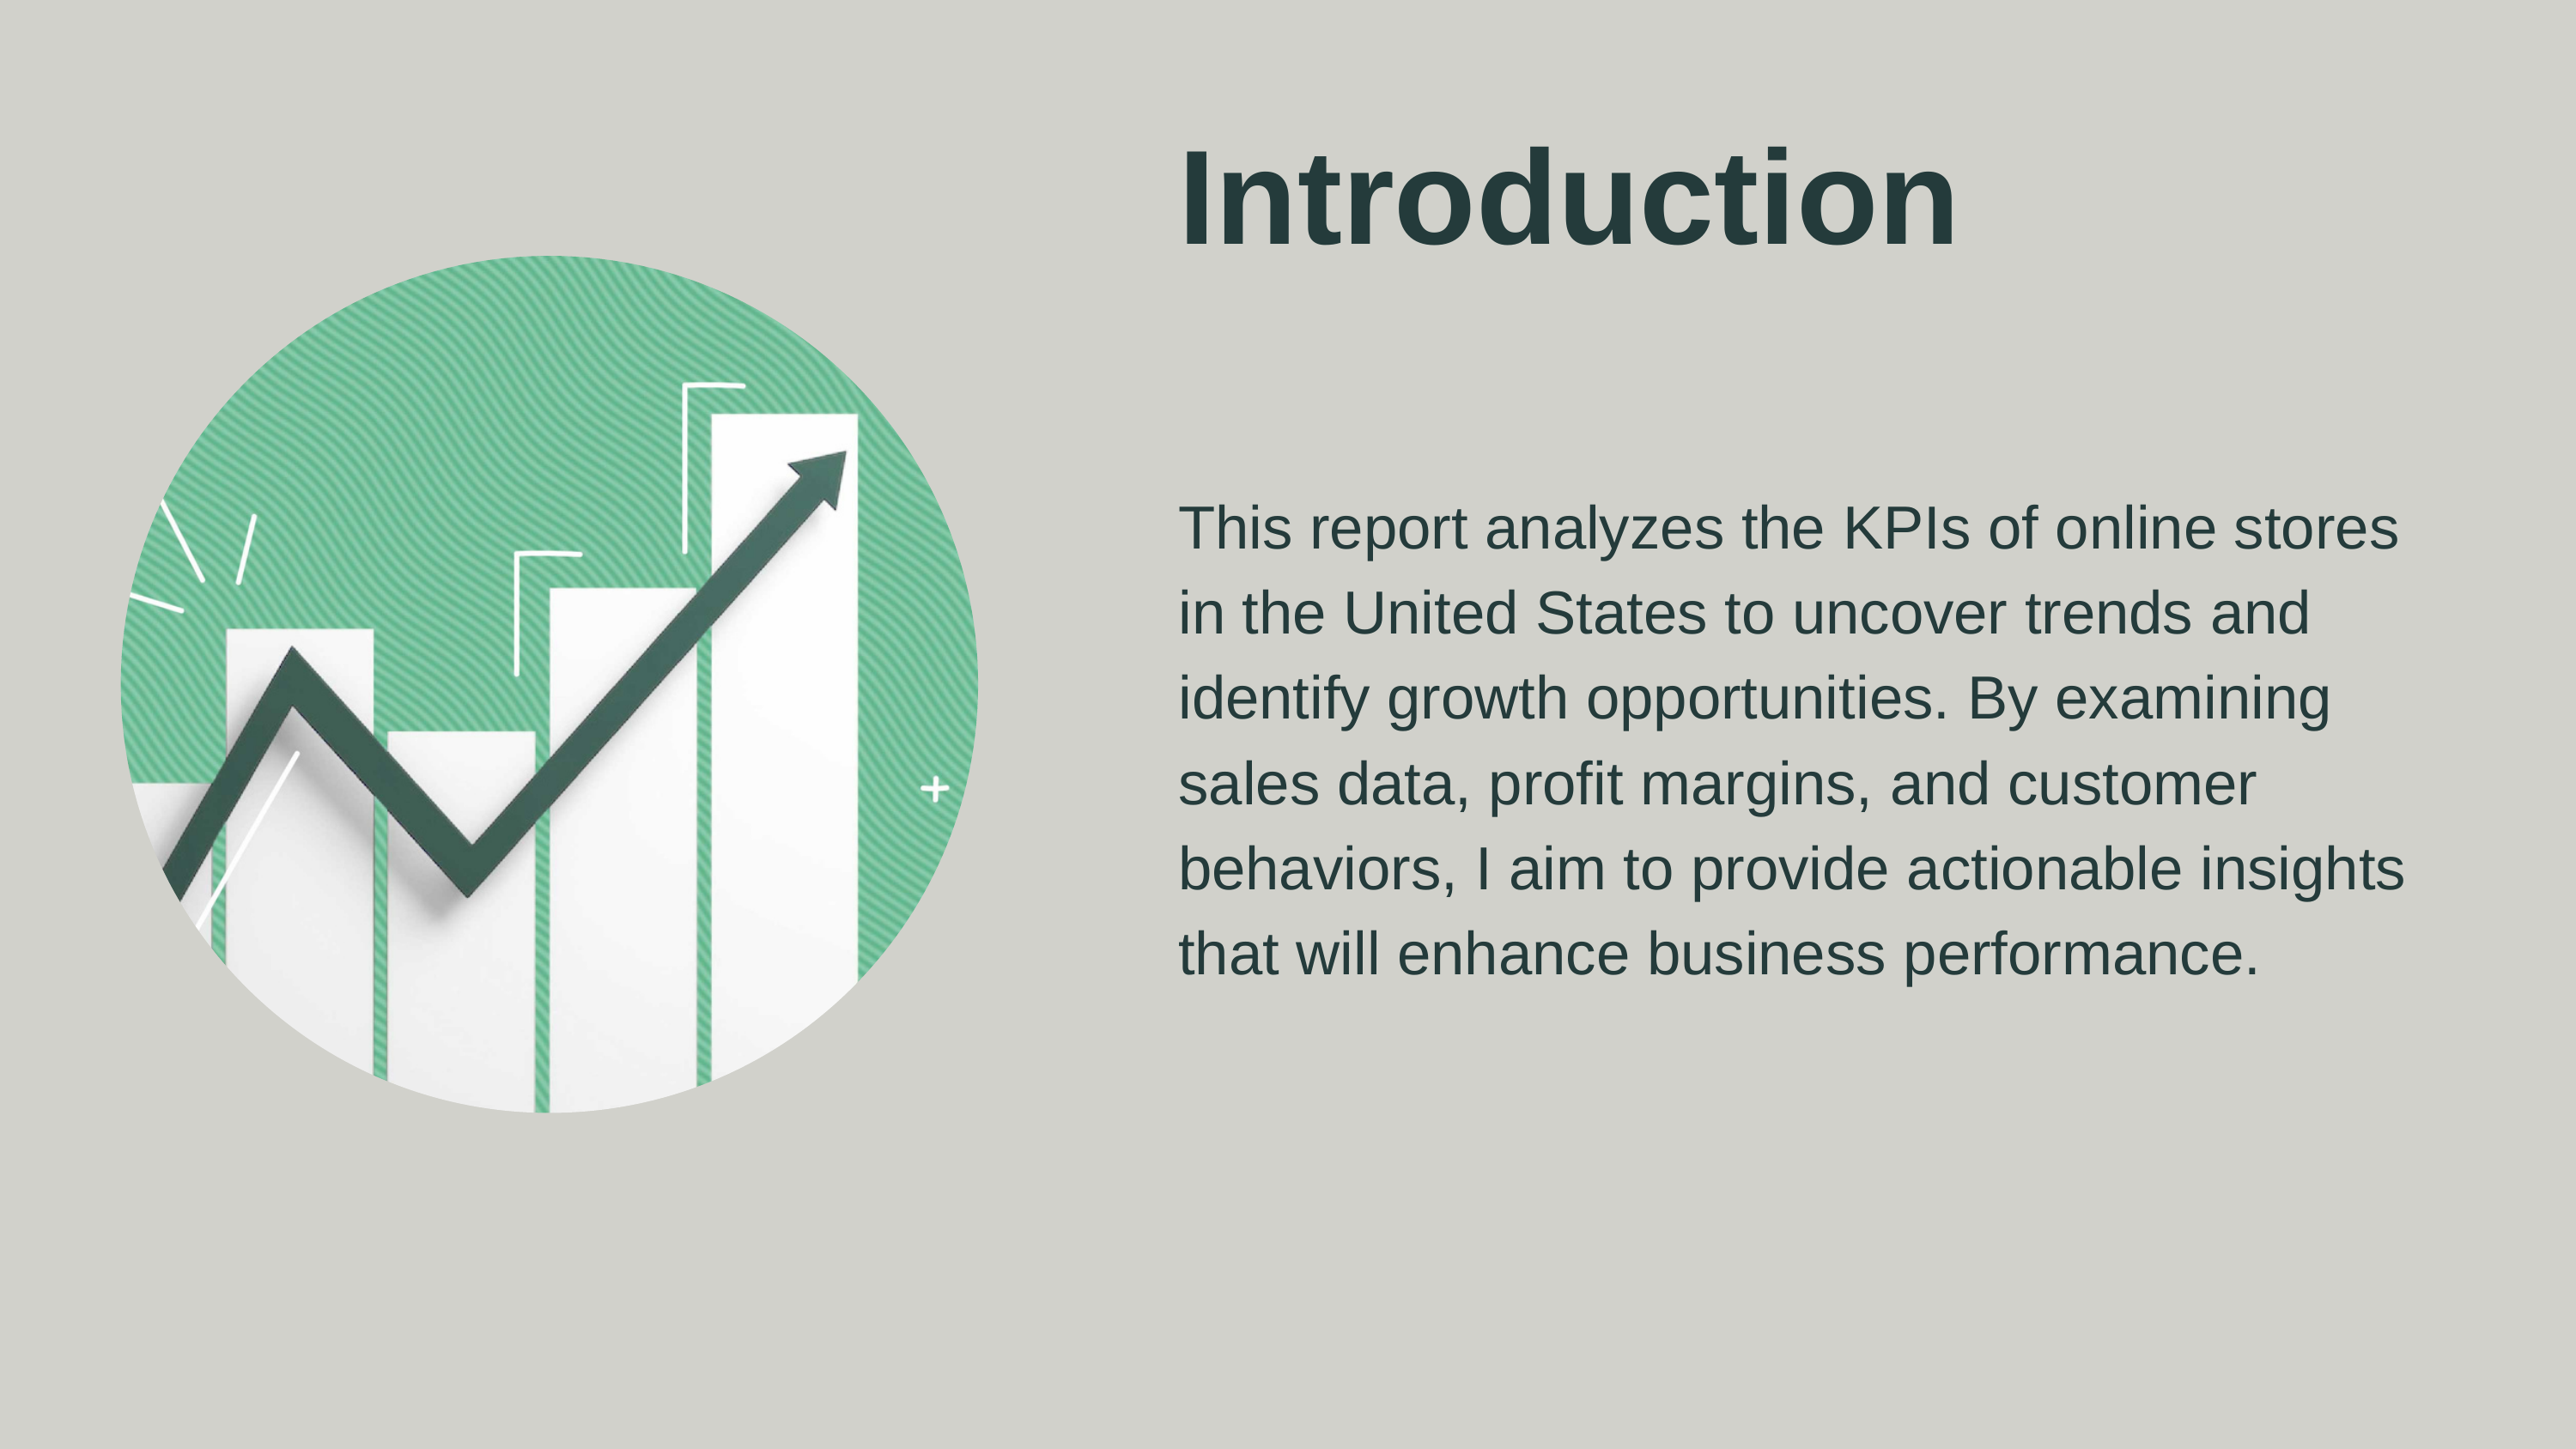

Introduction
This report analyzes the KPIs of online stores in the United States to uncover trends and identify growth opportunities. By examining sales data, profit margins, and customer behaviors, I aim to provide actionable insights that will enhance business performance.